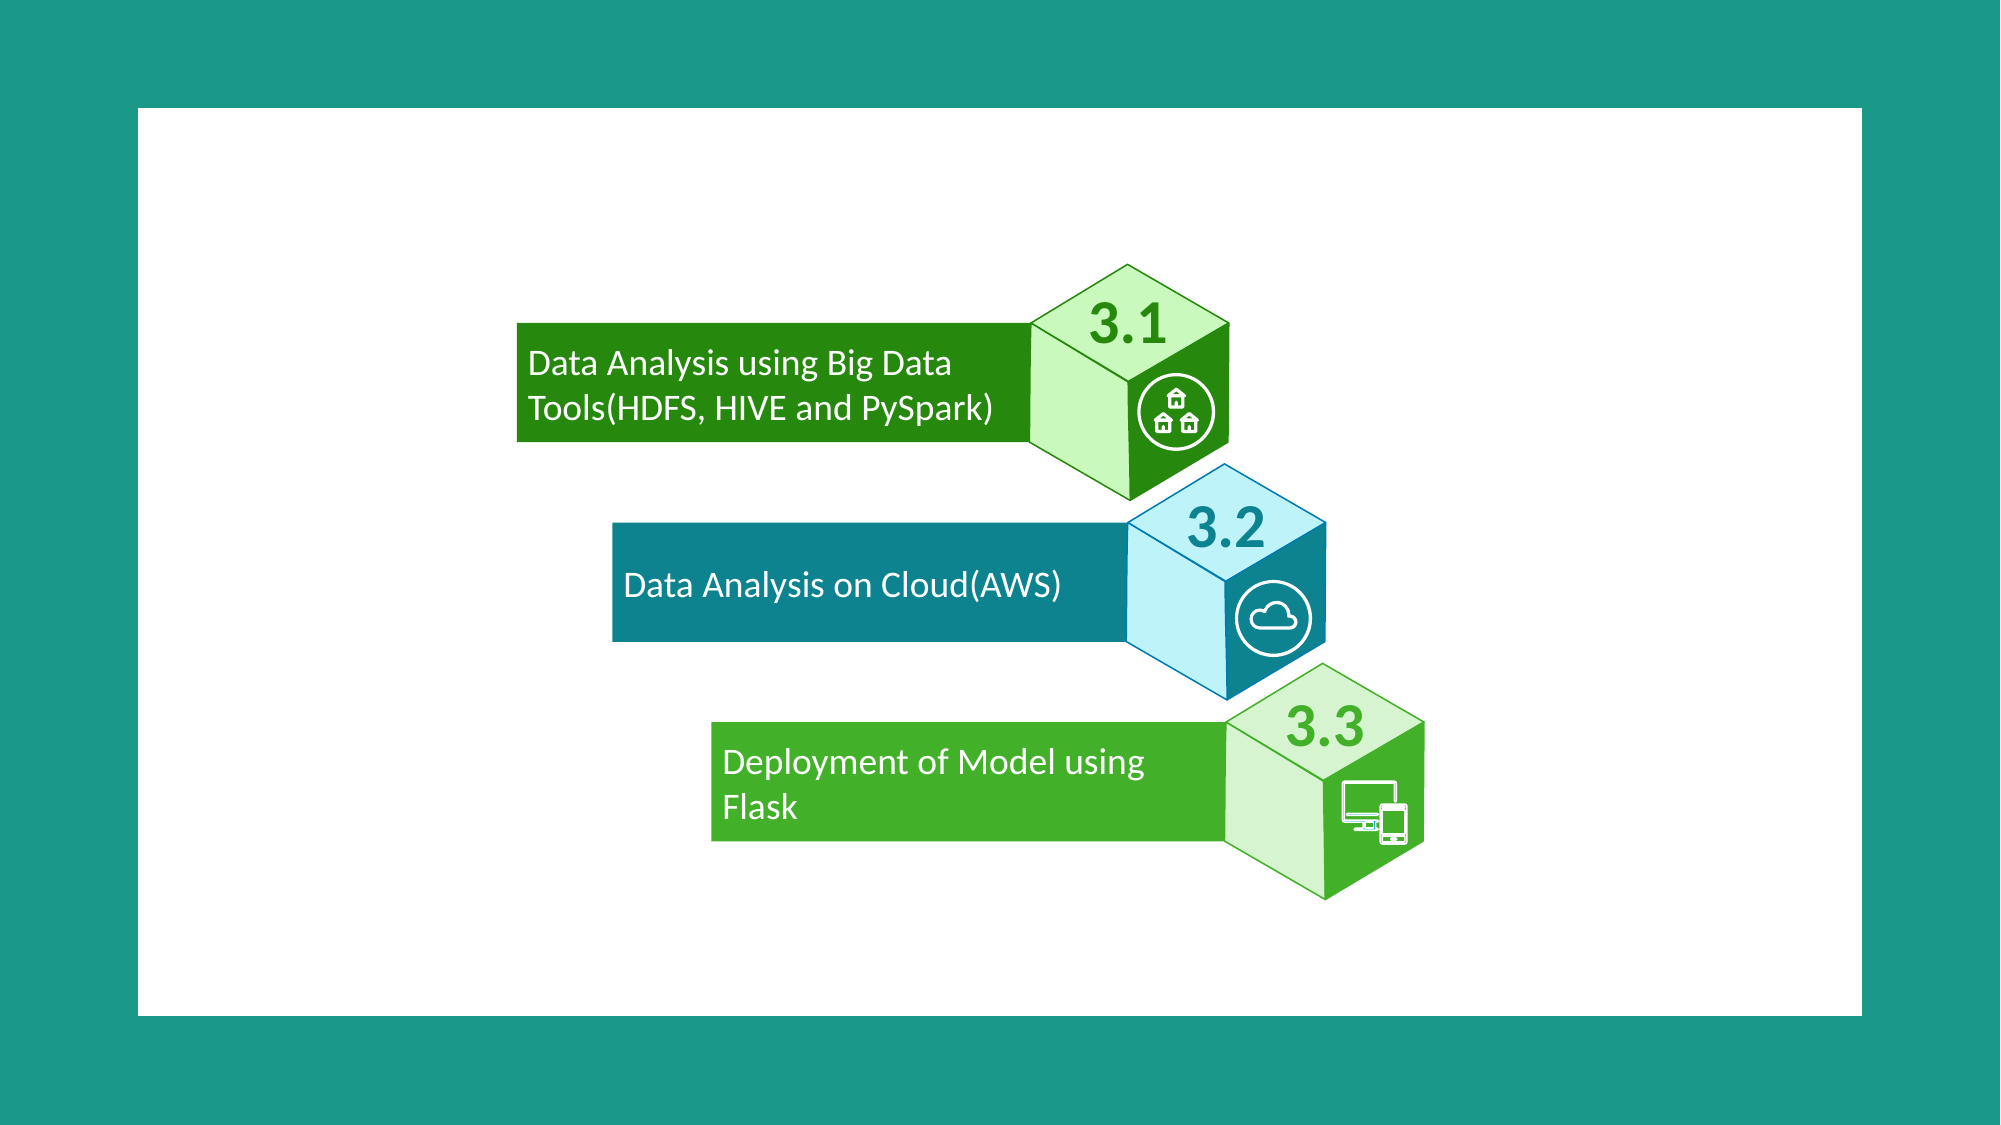

3.1
Data Analysis using Big Data Tools(HDFS, HIVE and PySpark)

3.2
Data Analysis on Cloud(AWS)

3.3
Deployment of Model using Flask